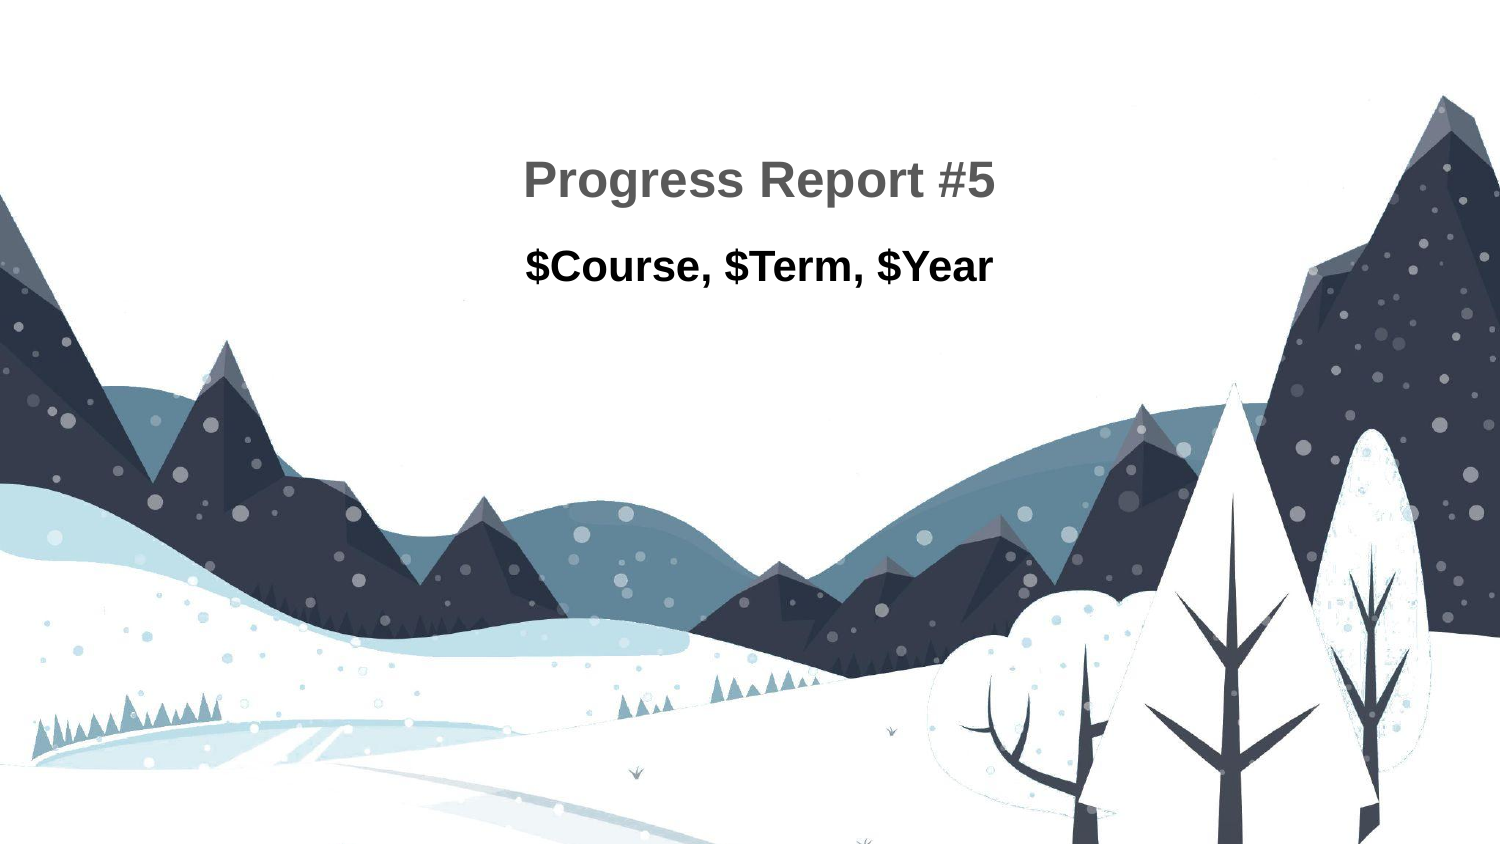

Progress Report #5
# $Course, $Term, $Year